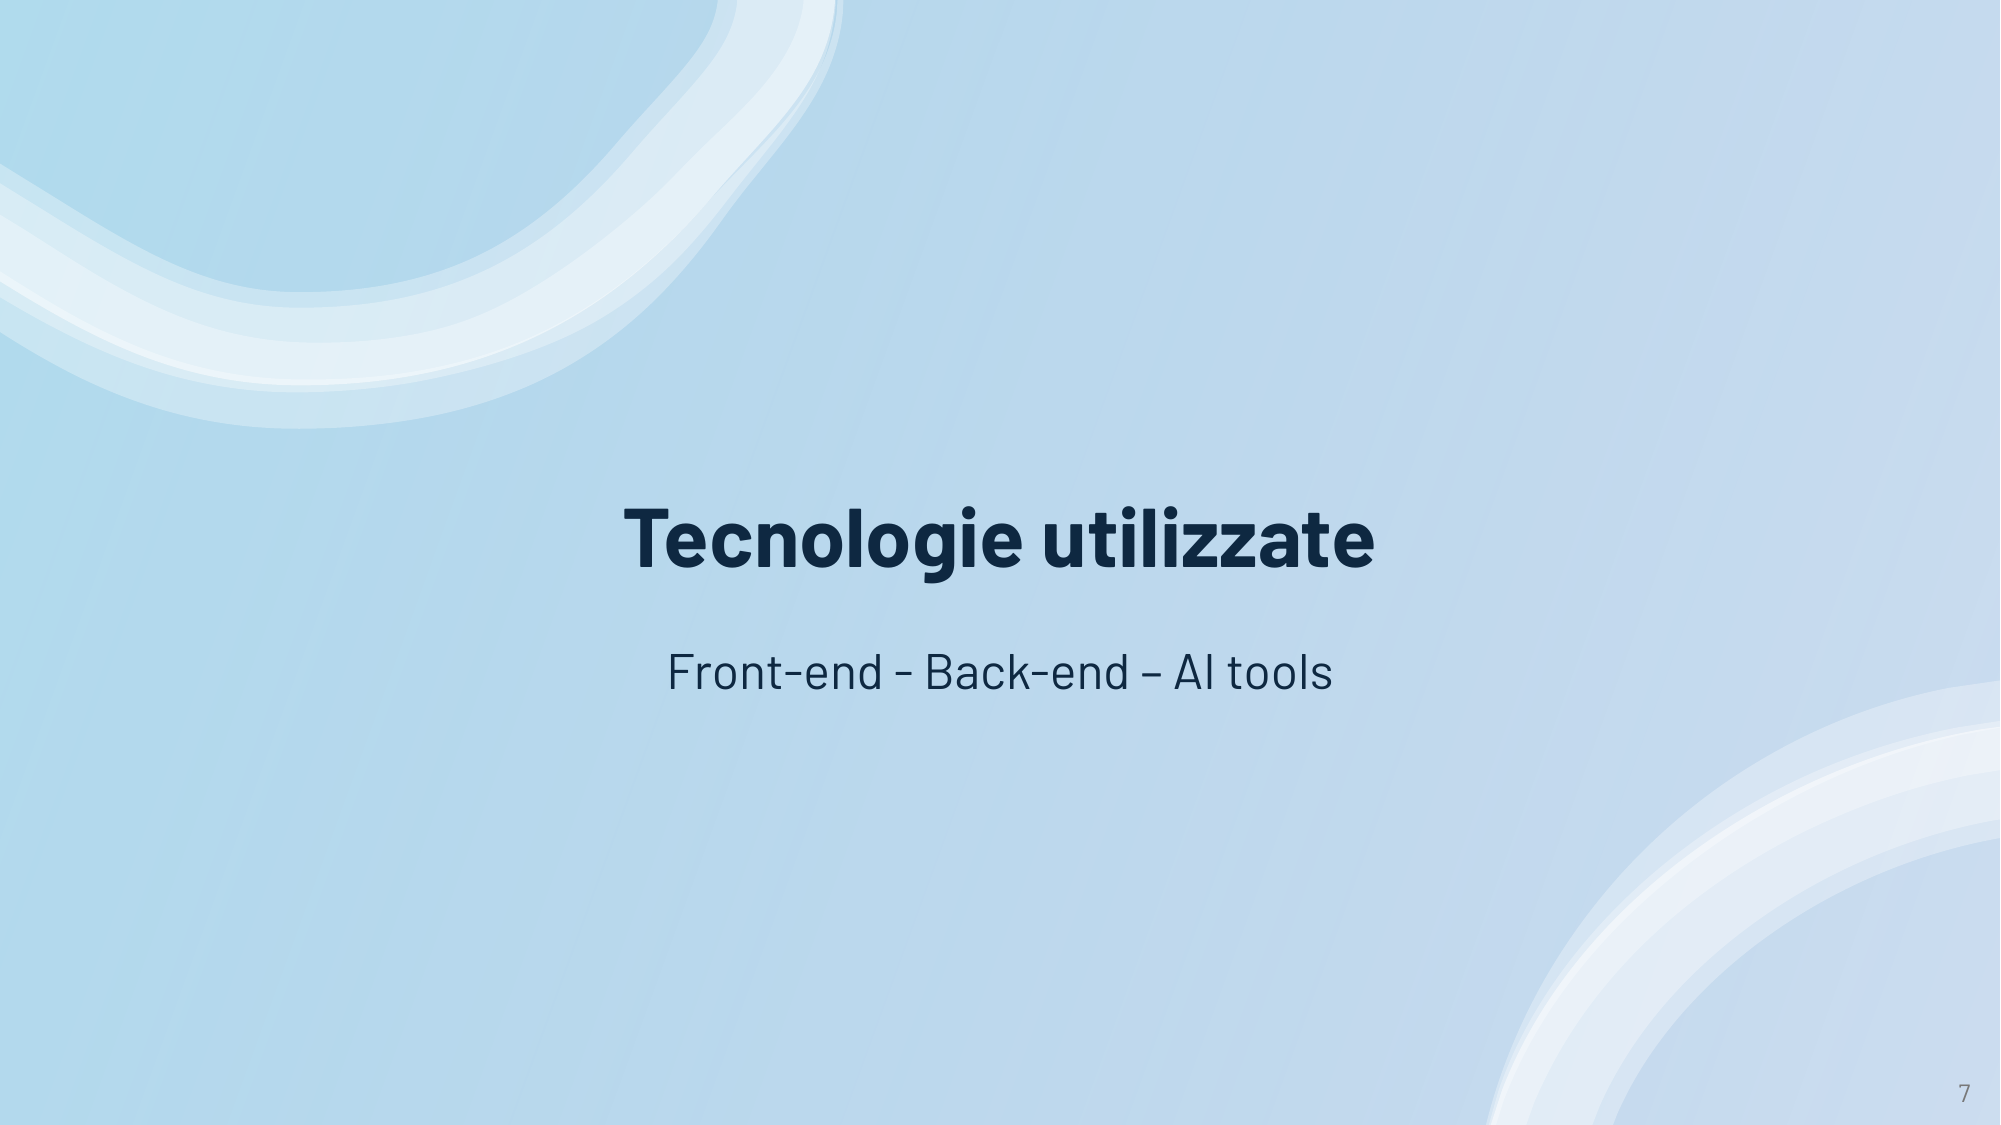

# Tecnologie utilizzate
Front-end - Back-end – AI tools

7